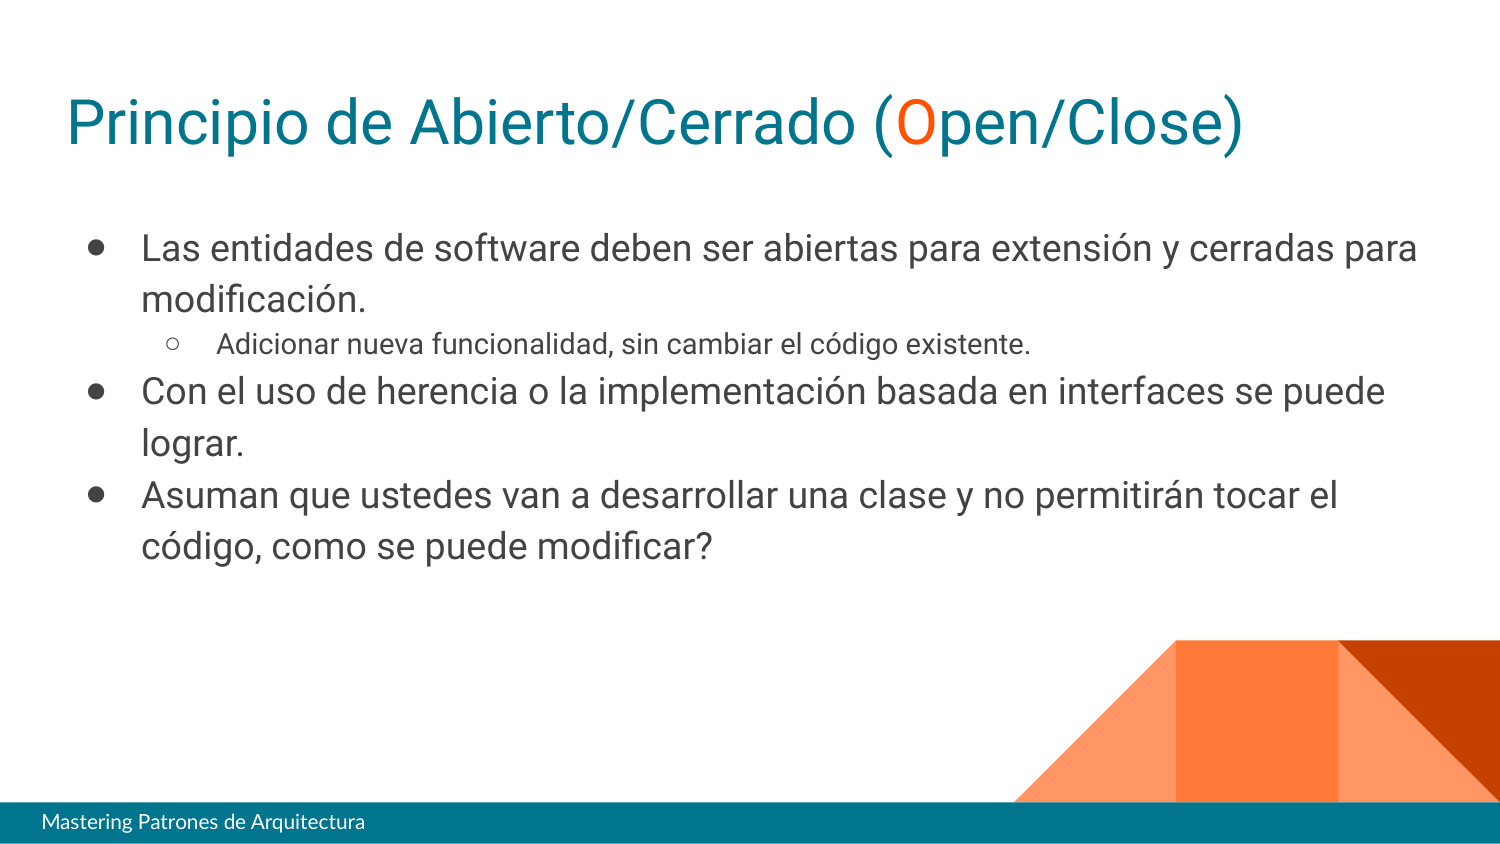

# Principio de Abierto/Cerrado (Open/Close)
Las entidades de software deben ser abiertas para extensión y cerradas para modificación.
Adicionar nueva funcionalidad, sin cambiar el código existente.
Con el uso de herencia o la implementación basada en interfaces se puede lograr.
Asuman que ustedes van a desarrollar una clase y no permitirán tocar el código, como se puede modificar?